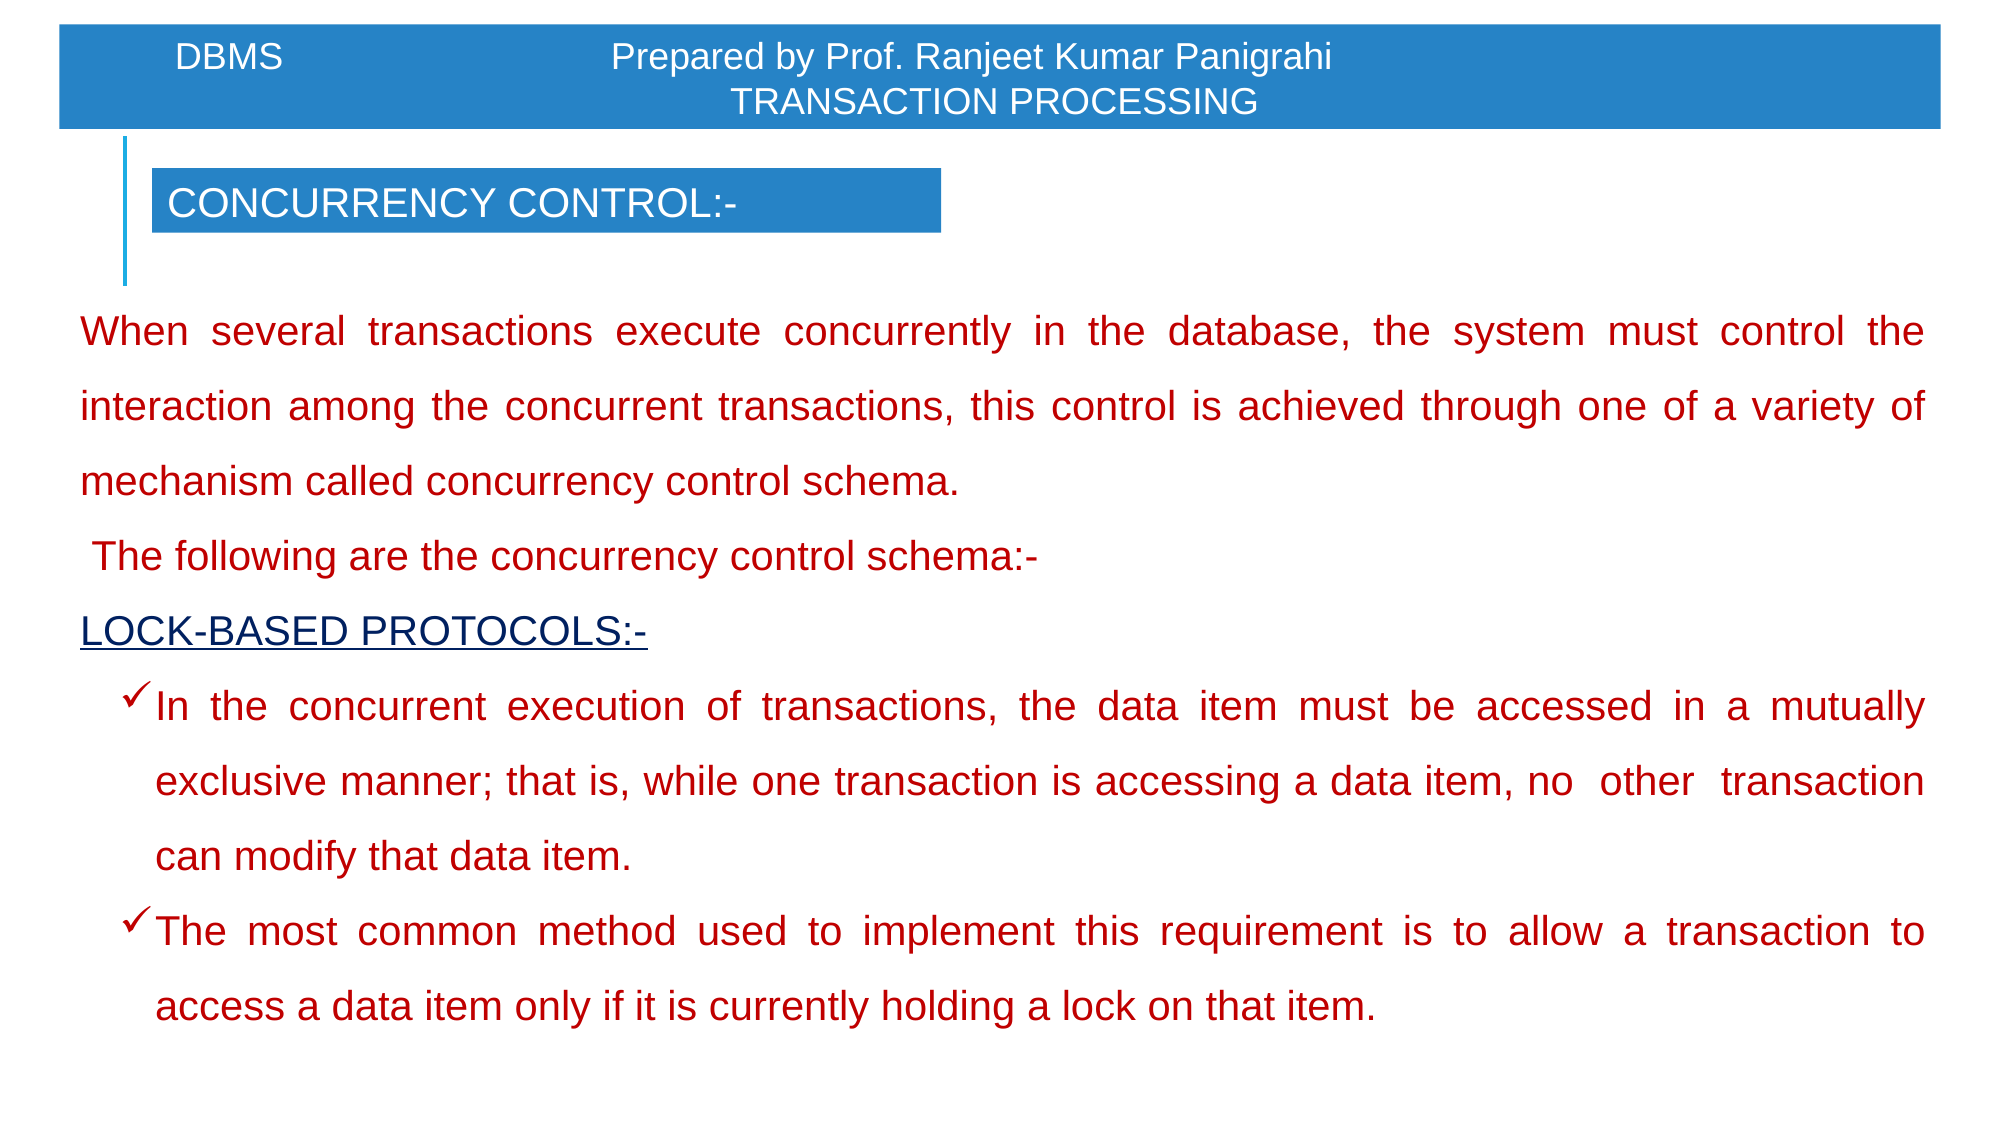

DBMS		             Prepared by Prof. Ranjeet Kumar Panigrahi				TRANSACTION PROCESSING
CONCURRENCY CONTROL:-
When several transactions execute concurrently in the database, the system must control the interaction among the concurrent transactions, this control is achieved through one of a variety of mechanism called concurrency control schema.
 The following are the concurrency control schema:-
LOCK-BASED PROTOCOLS:-
In the concurrent execution of transactions, the data item must be accessed in a mutually exclusive manner; that is, while one transaction is accessing a data item, no  other  transaction can modify that data item.
The most common method used to implement this requirement is to allow a transaction to access a data item only if it is currently holding a lock on that item.